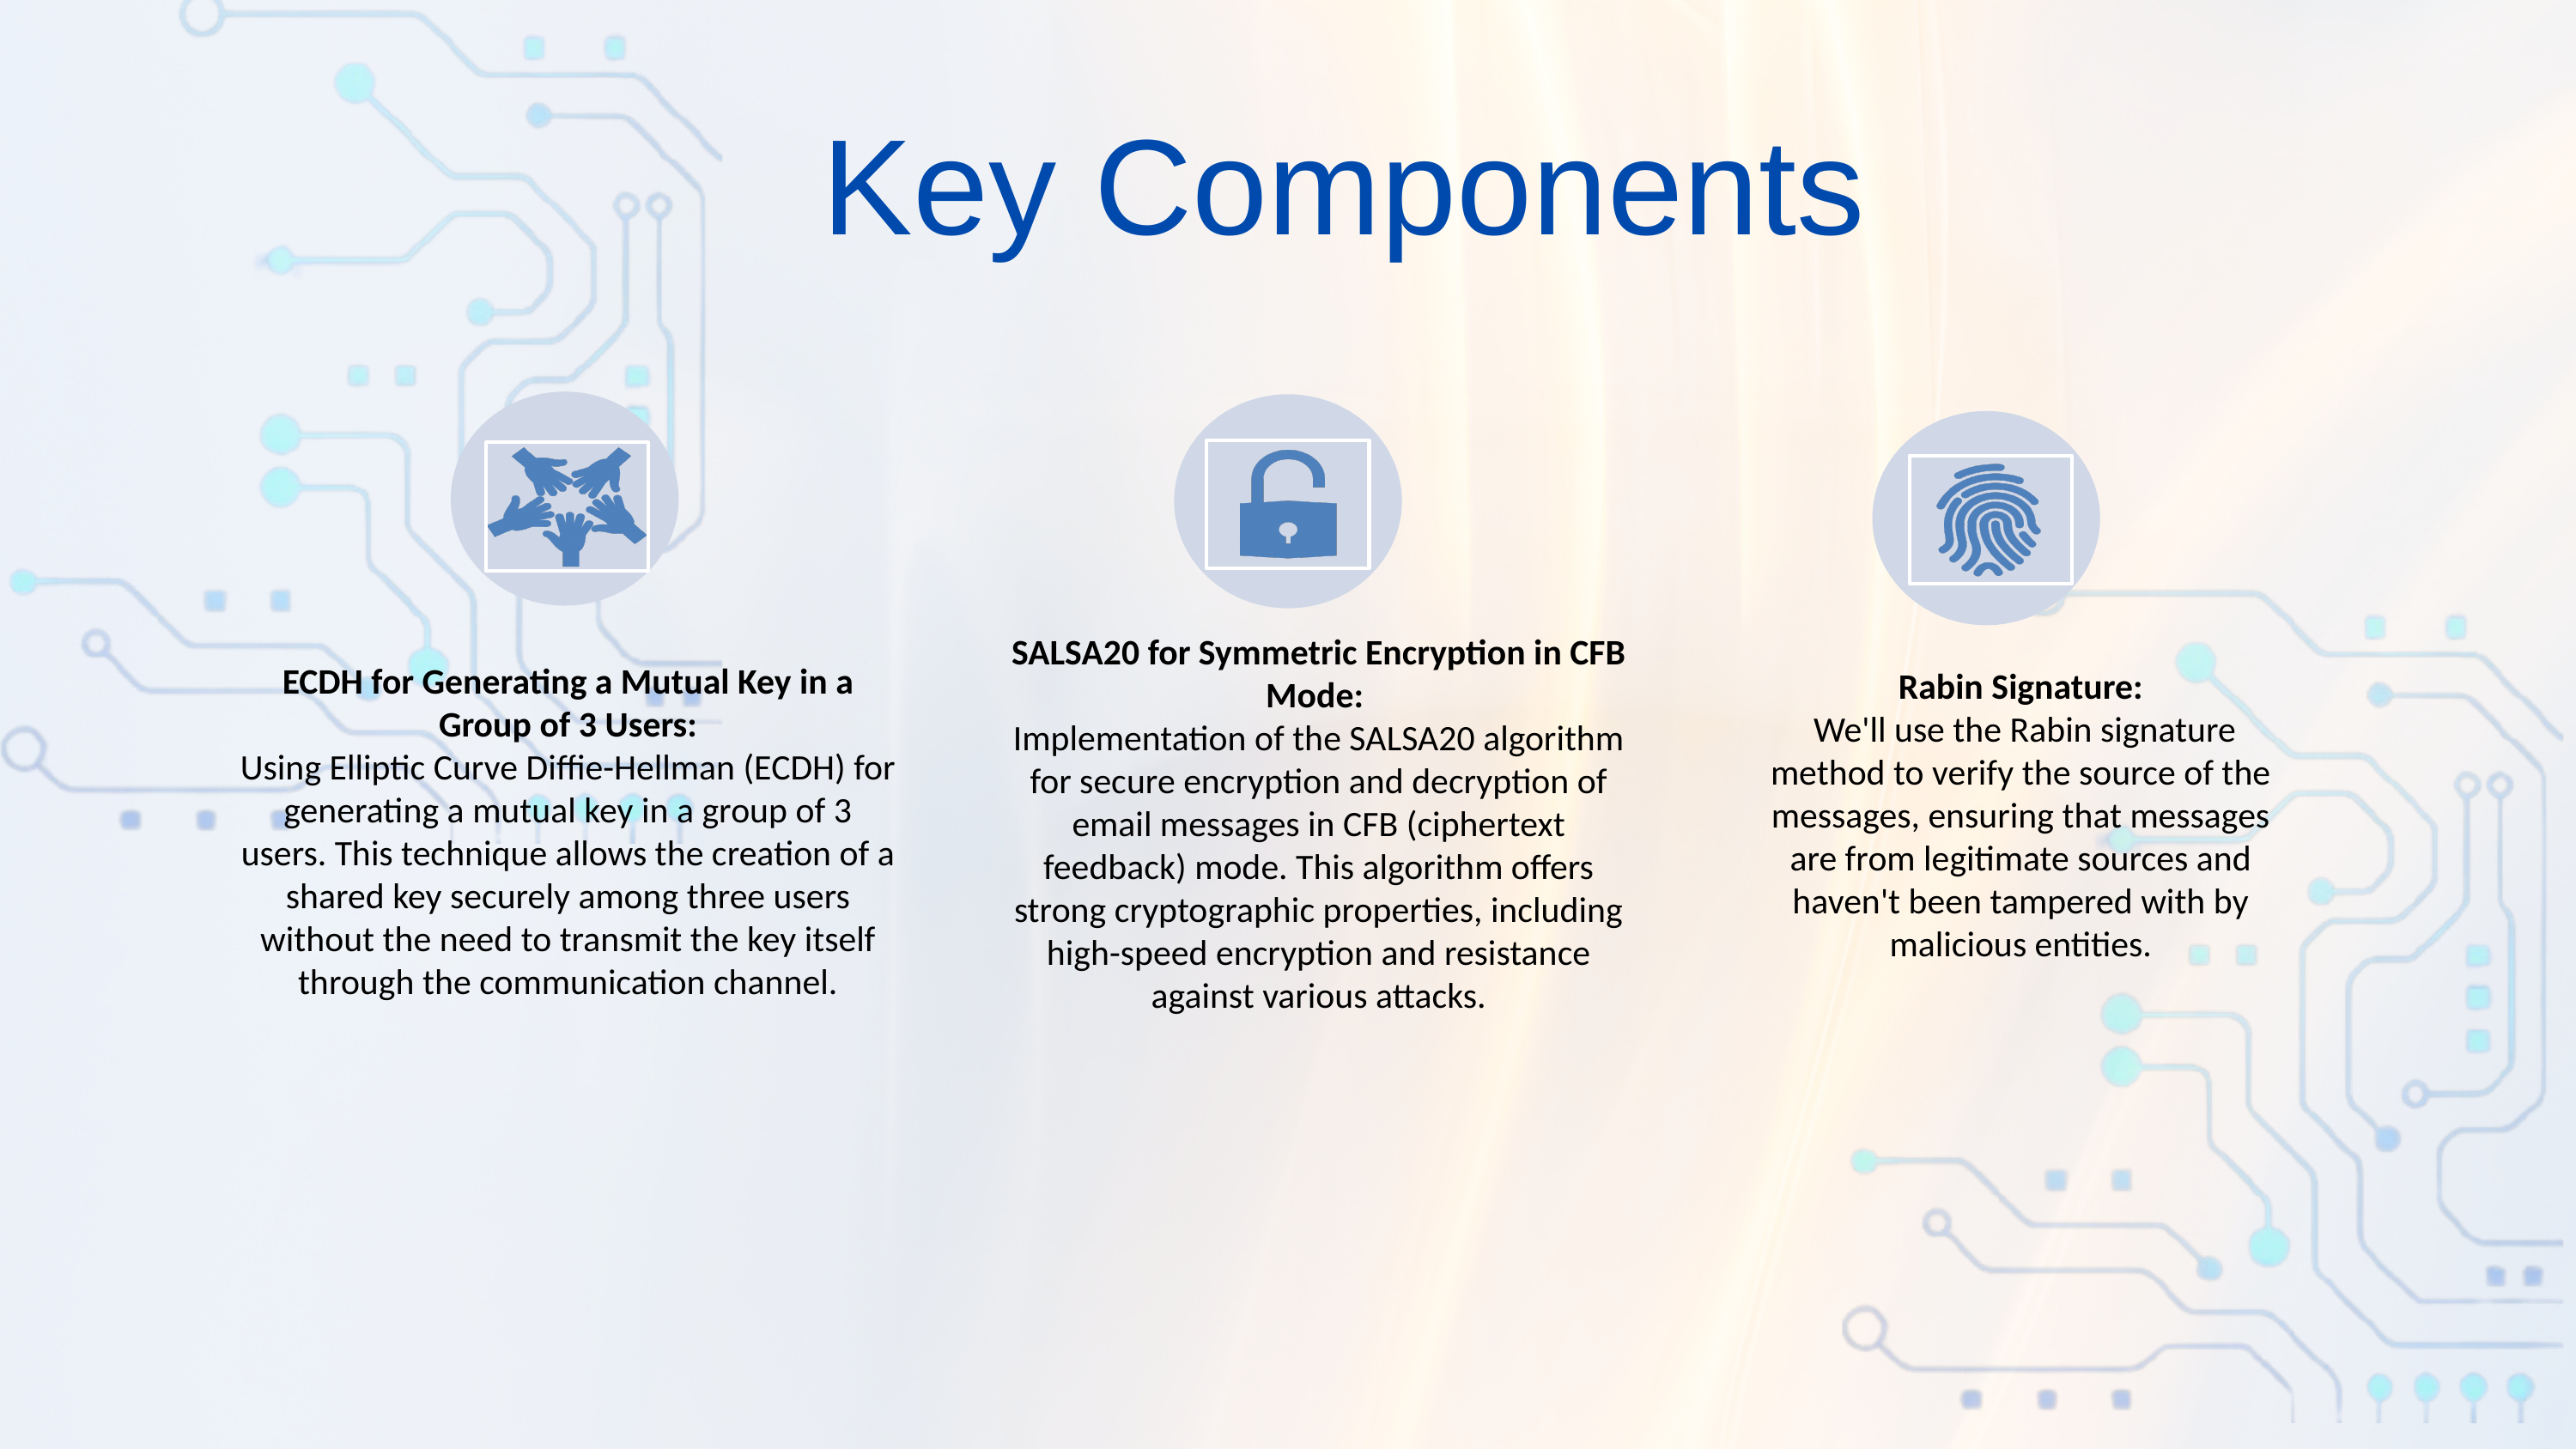

Key Components
ECDH for Generating a Mutual Key in a Group of 3 Users:
Using Elliptic Curve Diffie-Hellman (ECDH) for generating a mutual key in a group of 3 users. This technique allows the creation of a shared key securely among three users without the need to transmit the key itself through the communication channel.
SALSA20 for Symmetric Encryption in CFB Mode:
Implementation of the SALSA20 algorithm for secure encryption and decryption of email messages in CFB (ciphertext feedback) mode. This algorithm offers strong cryptographic properties, including high-speed encryption and resistance against various attacks.
Rabin Signature:
 We'll use the Rabin signature method to verify the source of the messages, ensuring that messages are from legitimate sources and haven't been tampered with by malicious entities.